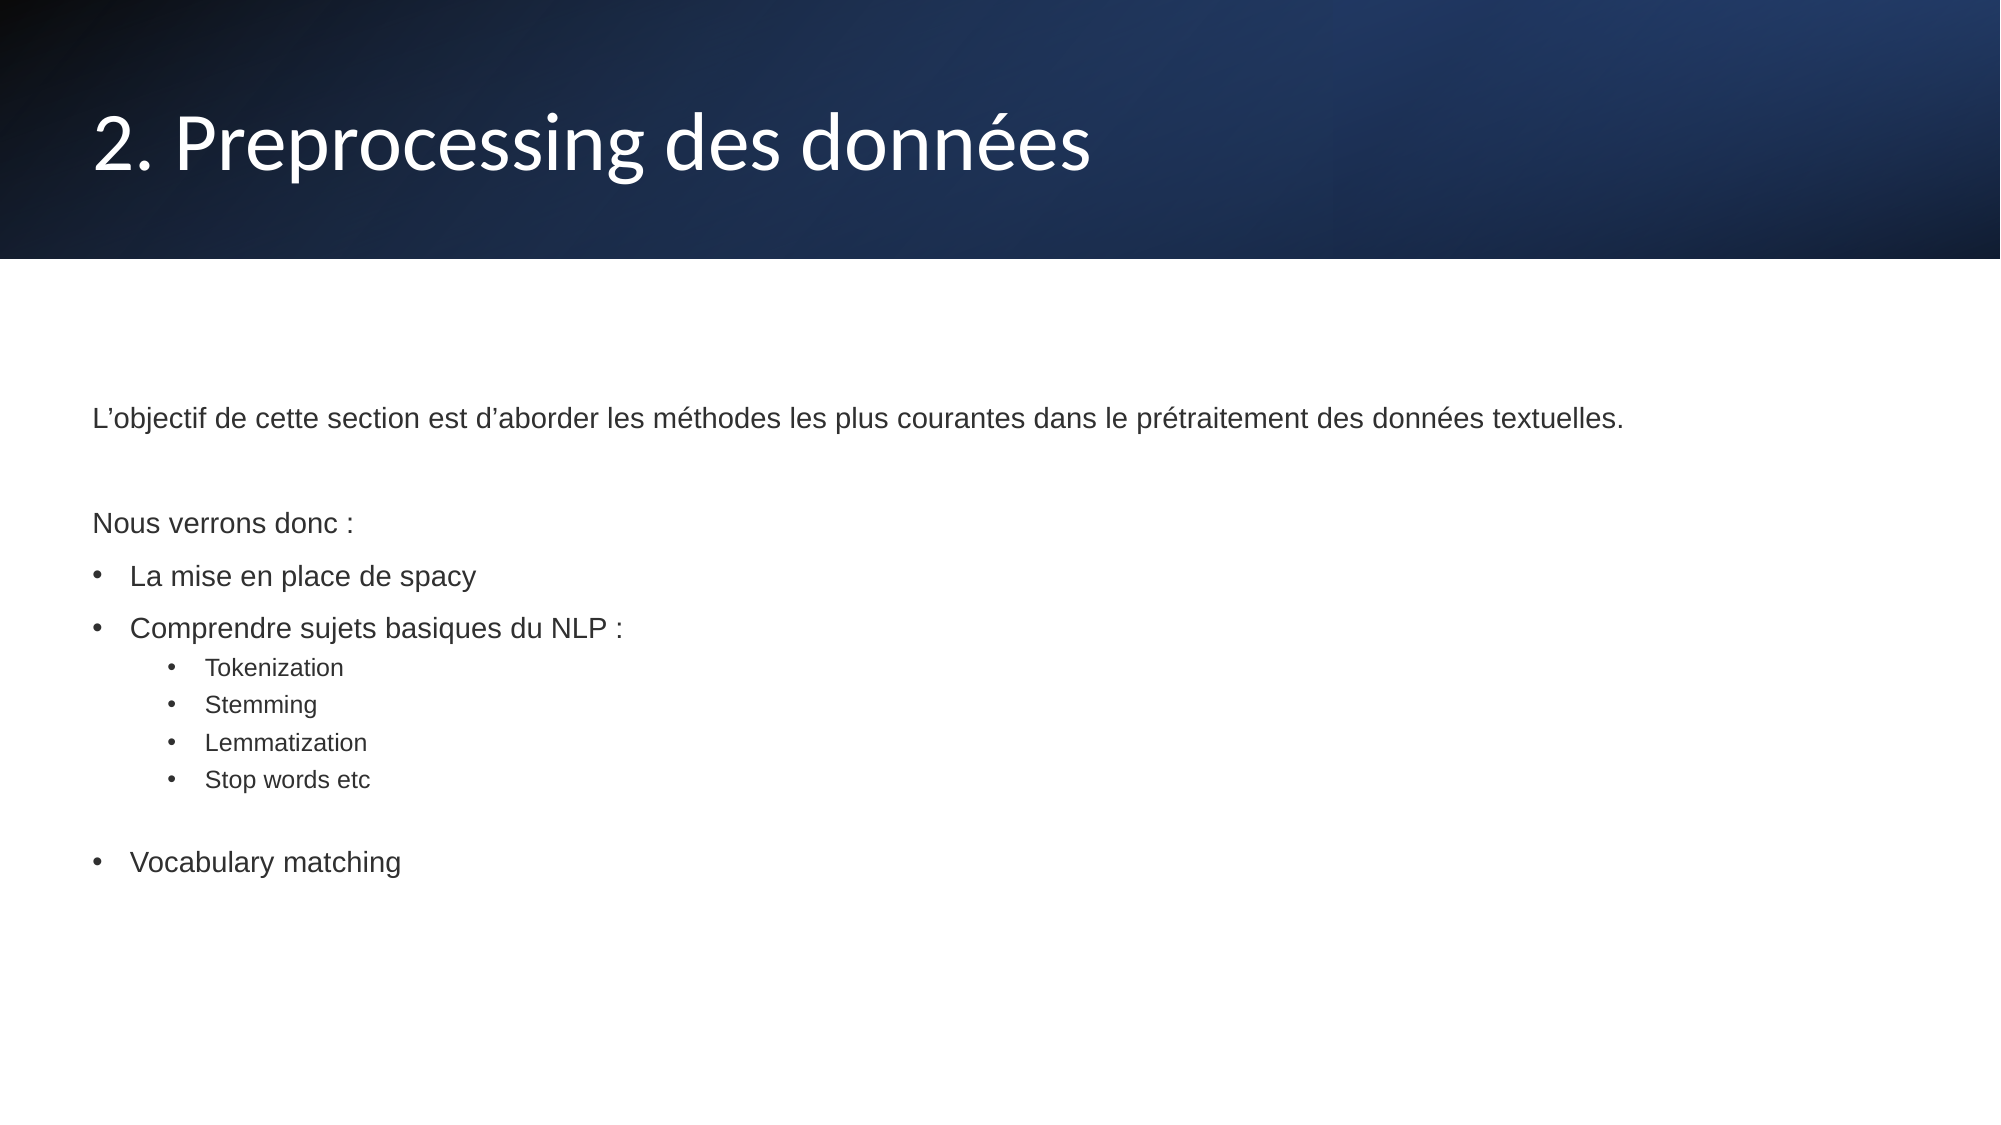

# 2. Preprocessing des données

L’objectif de cette section est d’aborder les méthodes les plus courantes dans le prétraitement des données textuelles.

Nous verrons donc :
La mise en place de spacy
Comprendre sujets basiques du NLP :
Tokenization
Stemming
Lemmatization
Stop words etc

Vocabulary matching